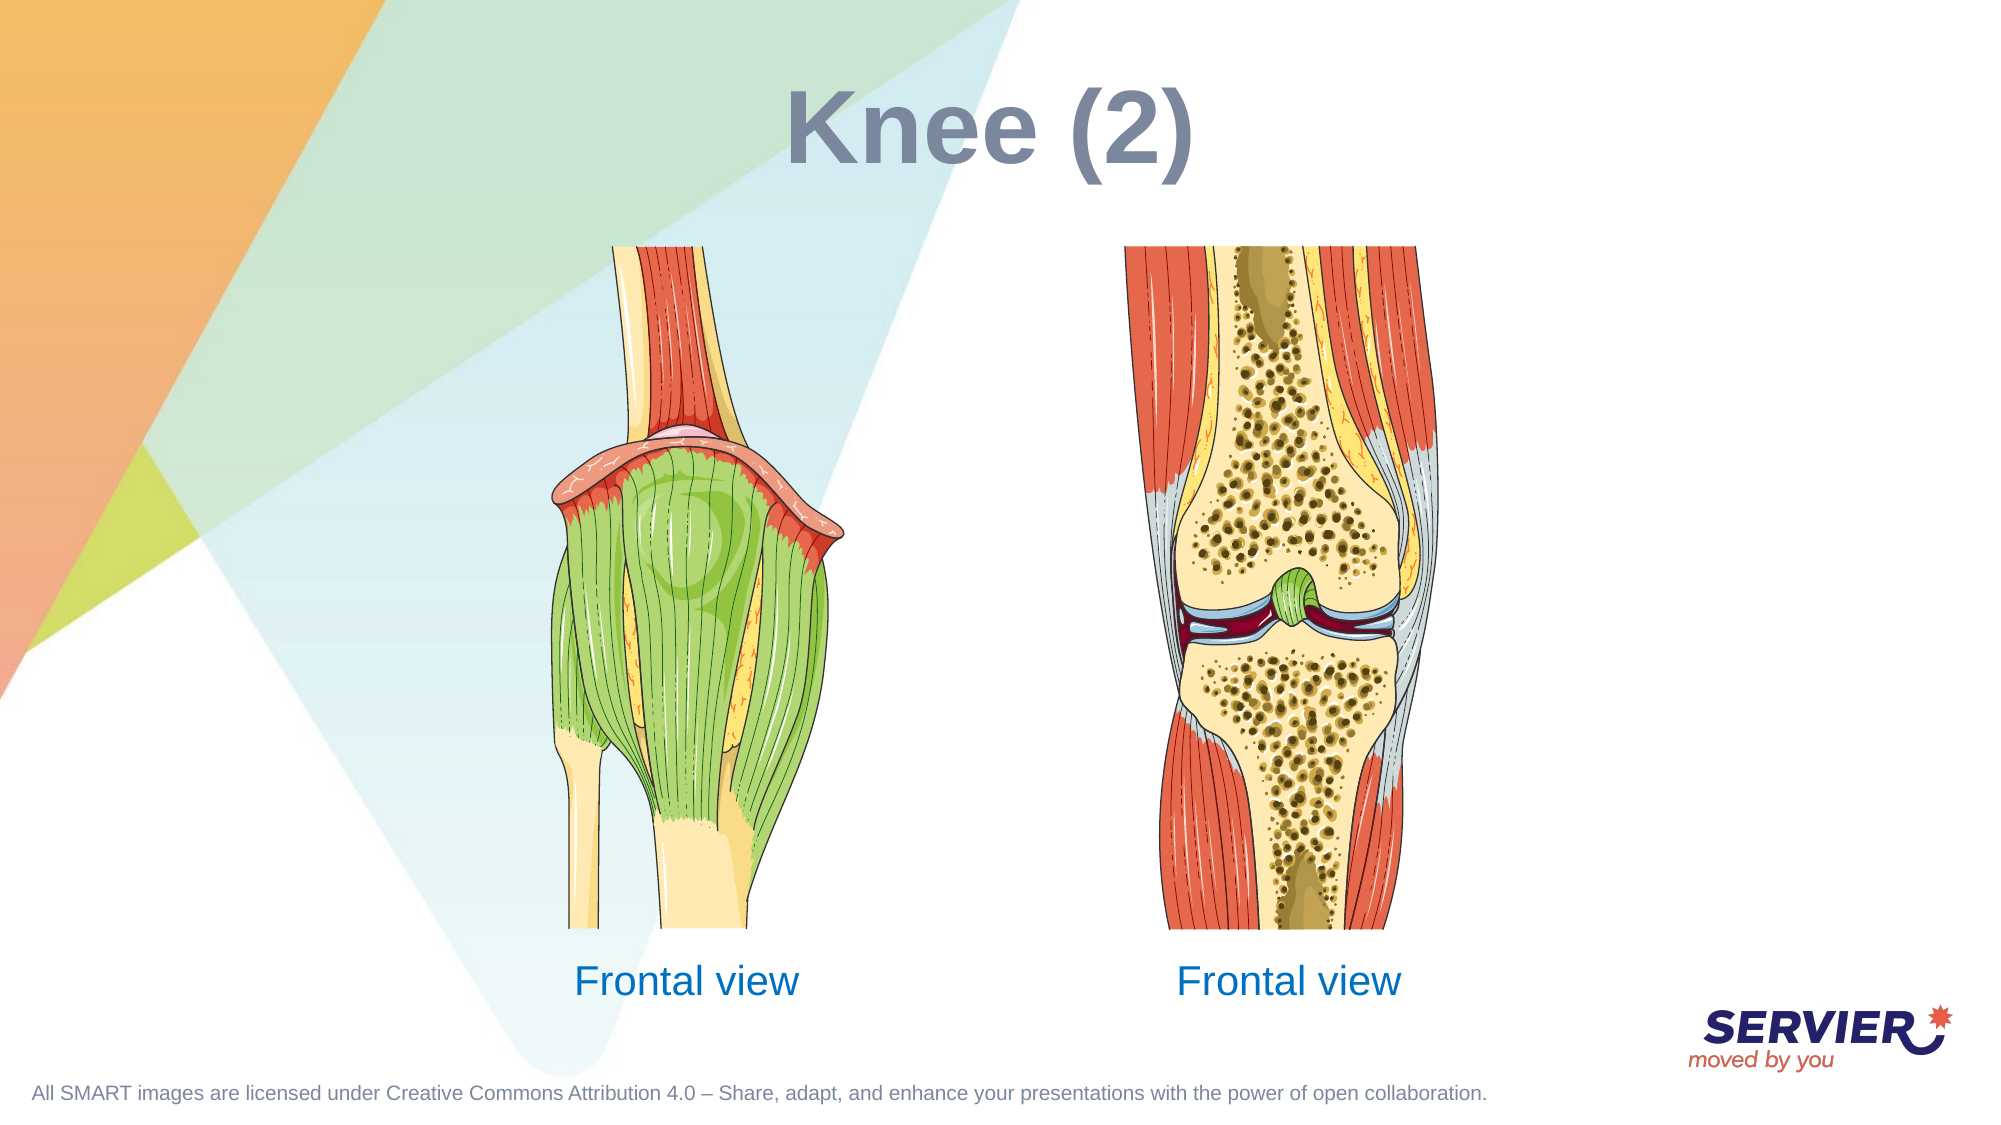

# Knee (2)

Frontal view
Frontal view